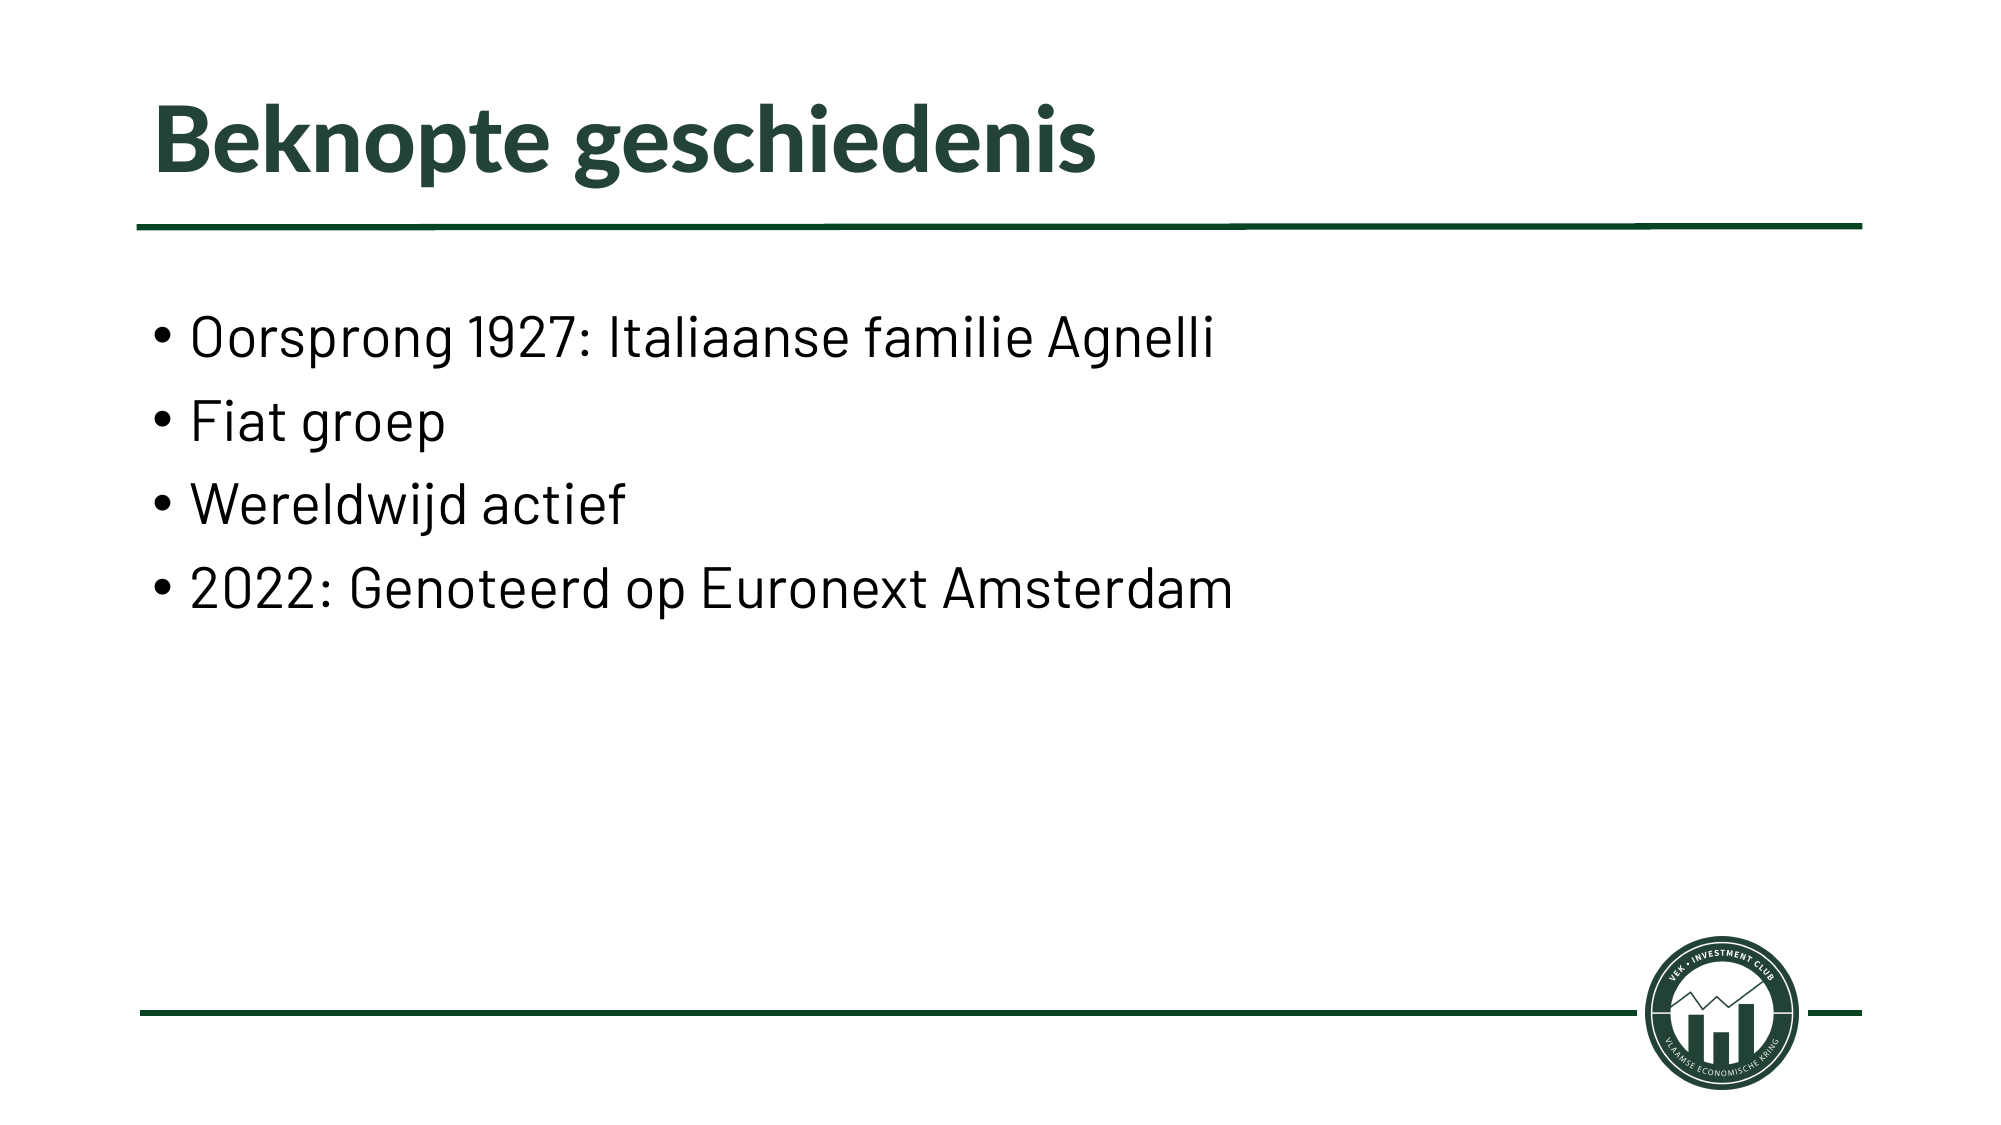

# Beknopte geschiedenis
Oorsprong 1927: Italiaanse familie Agnelli
Fiat groep
Wereldwijd actief
2022: Genoteerd op Euronext Amsterdam